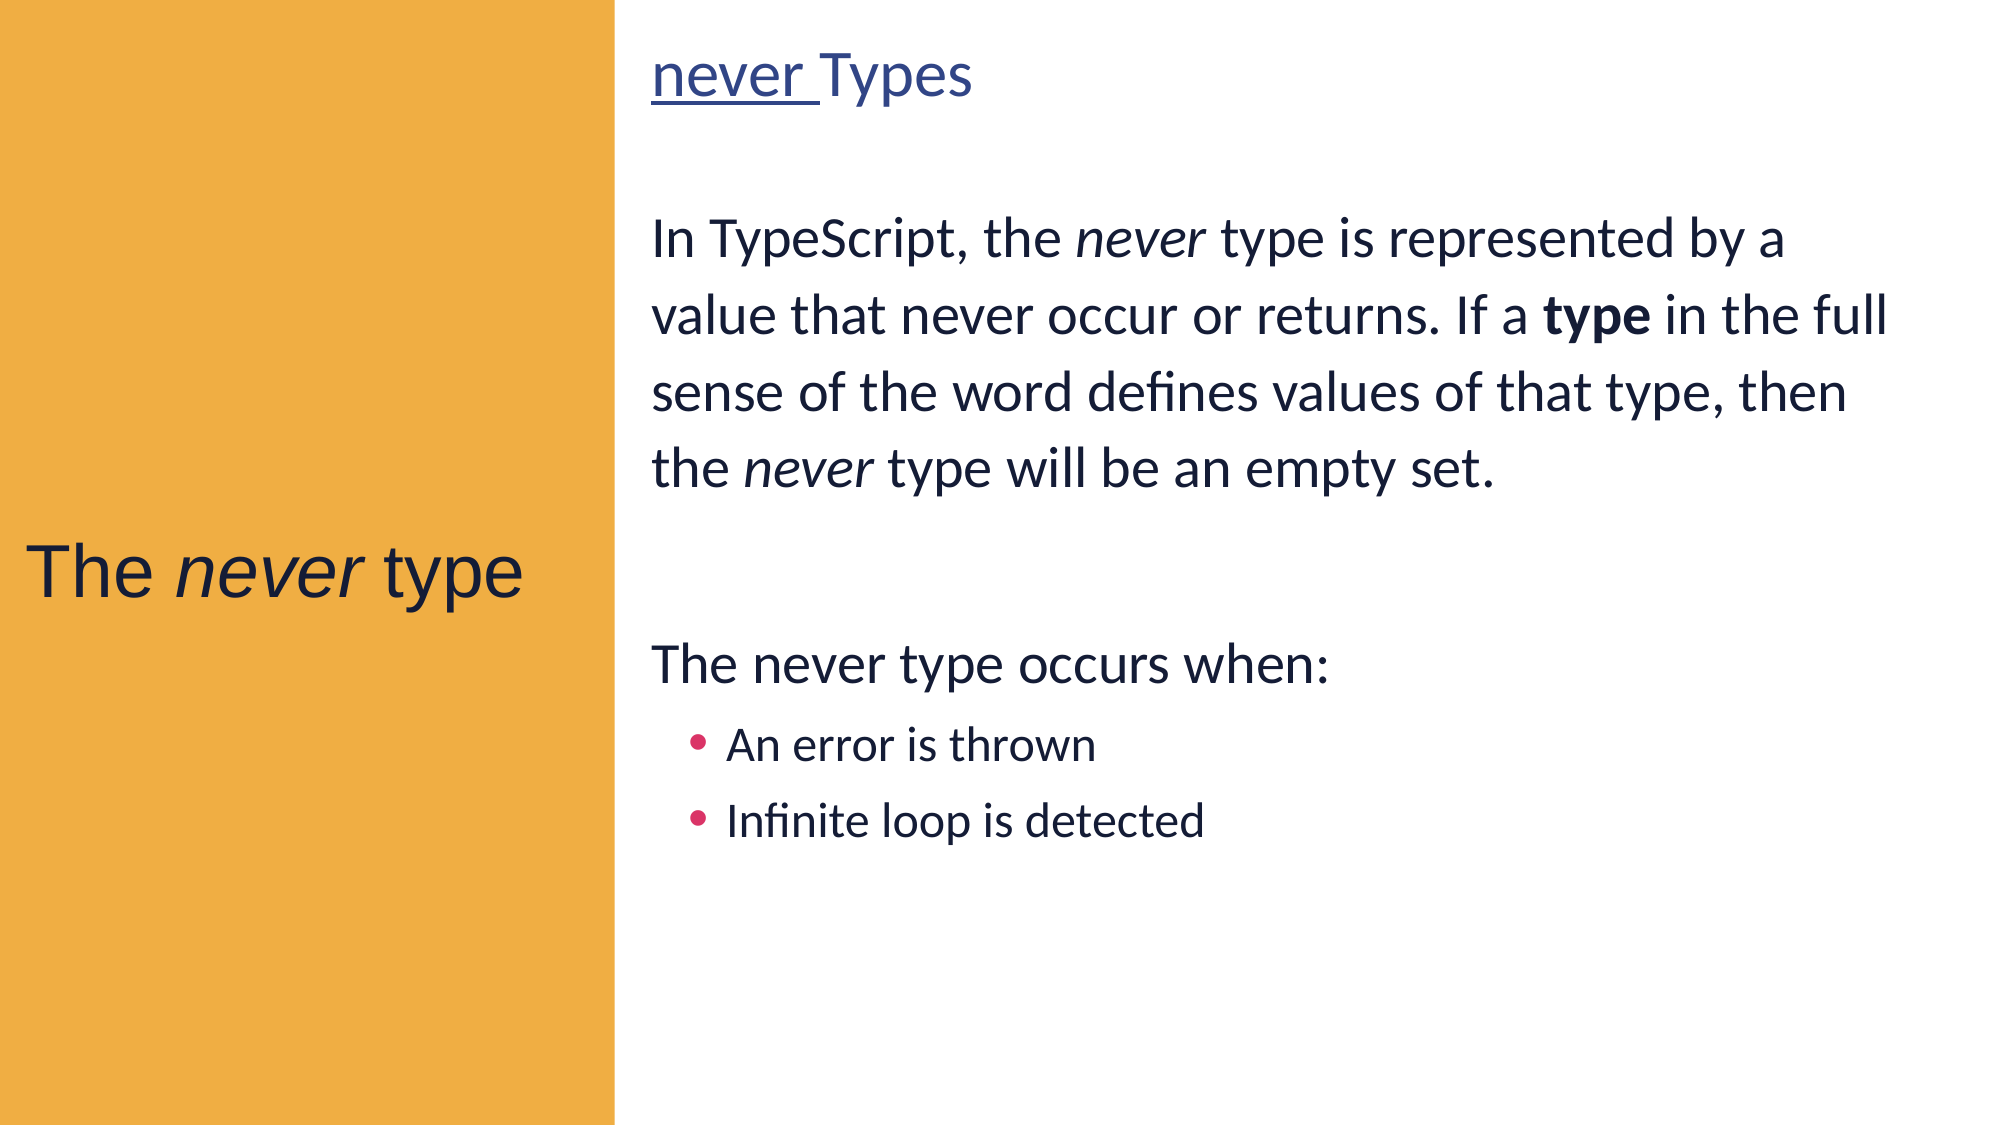

never Types
In TypeScript, the never type is represented by a value that never occur or returns. If a type in the full sense of the word defines values of that type, then the never type will be an empty set.

The never type occurs when:
An error is thrown
Infinite loop is detected

The never type